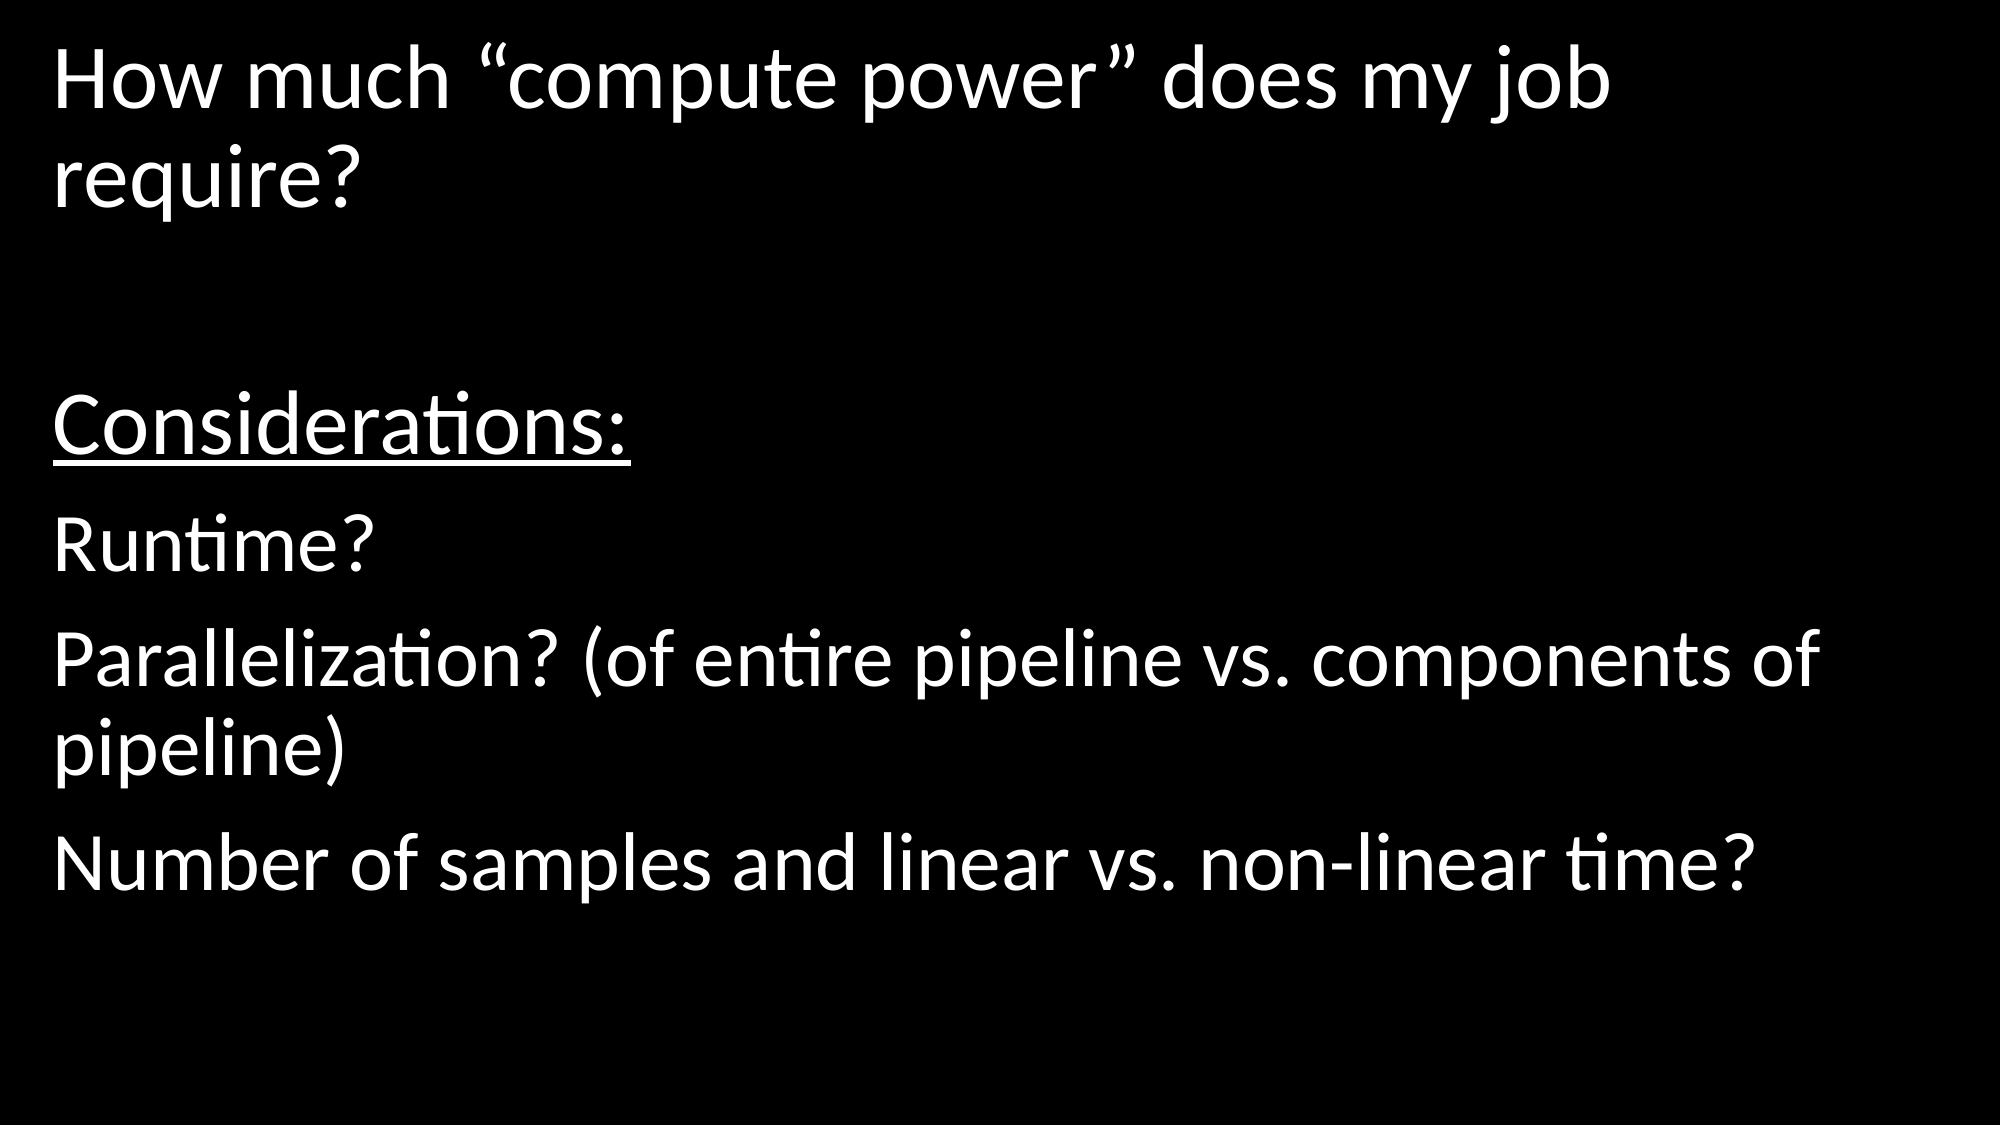

# How much “compute power” does my job require?
Considerations:
Runtime?
Parallelization? (of entire pipeline vs. components of pipeline)
Number of samples and linear vs. non-linear time?